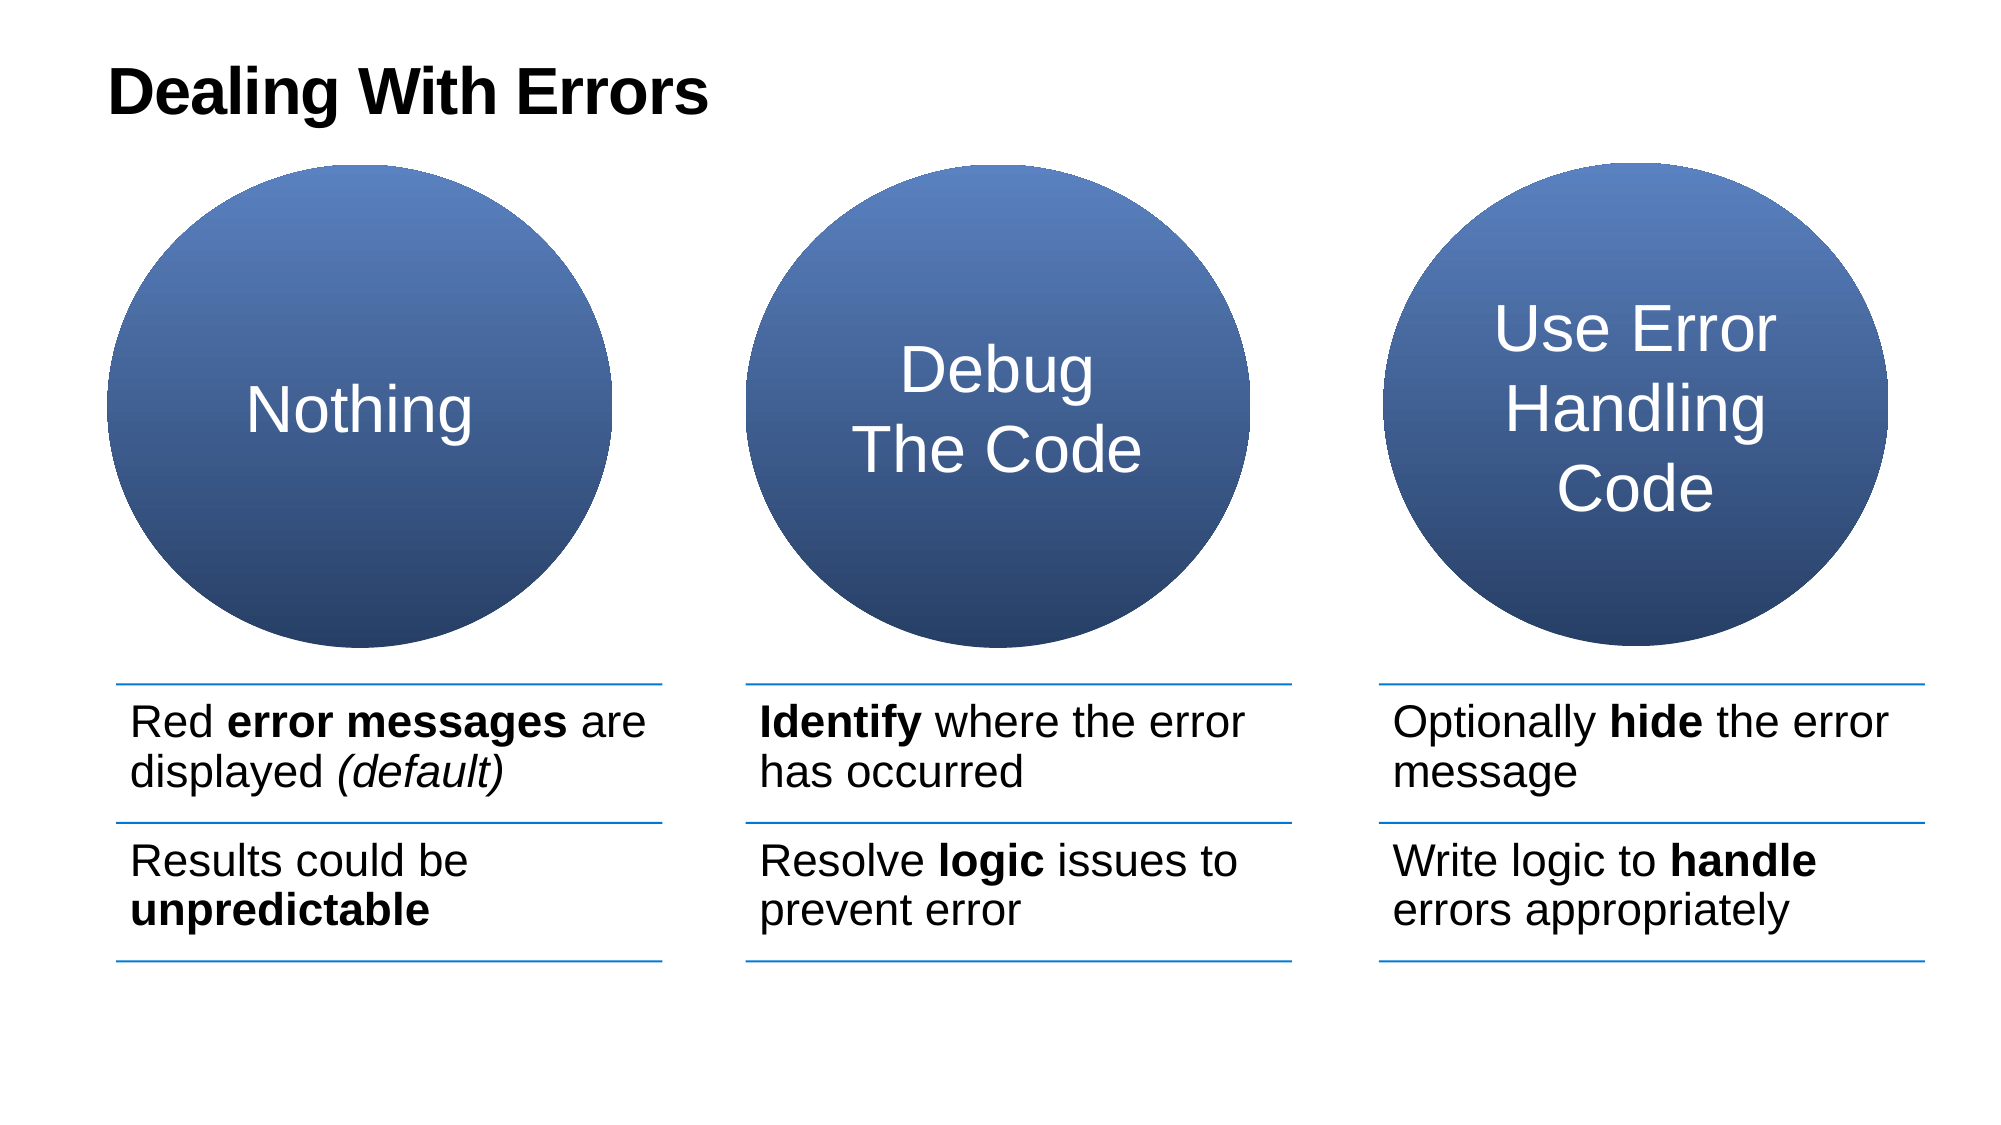

# Dealing With Errors
Use Error Handling Code
Nothing
Debug The Code
Red error messages are displayed (default)
Results could be unpredictable

Identify where the error has occurred
Resolve logic issues to prevent error

Optionally hide the error message
Write logic to handle errors appropriately